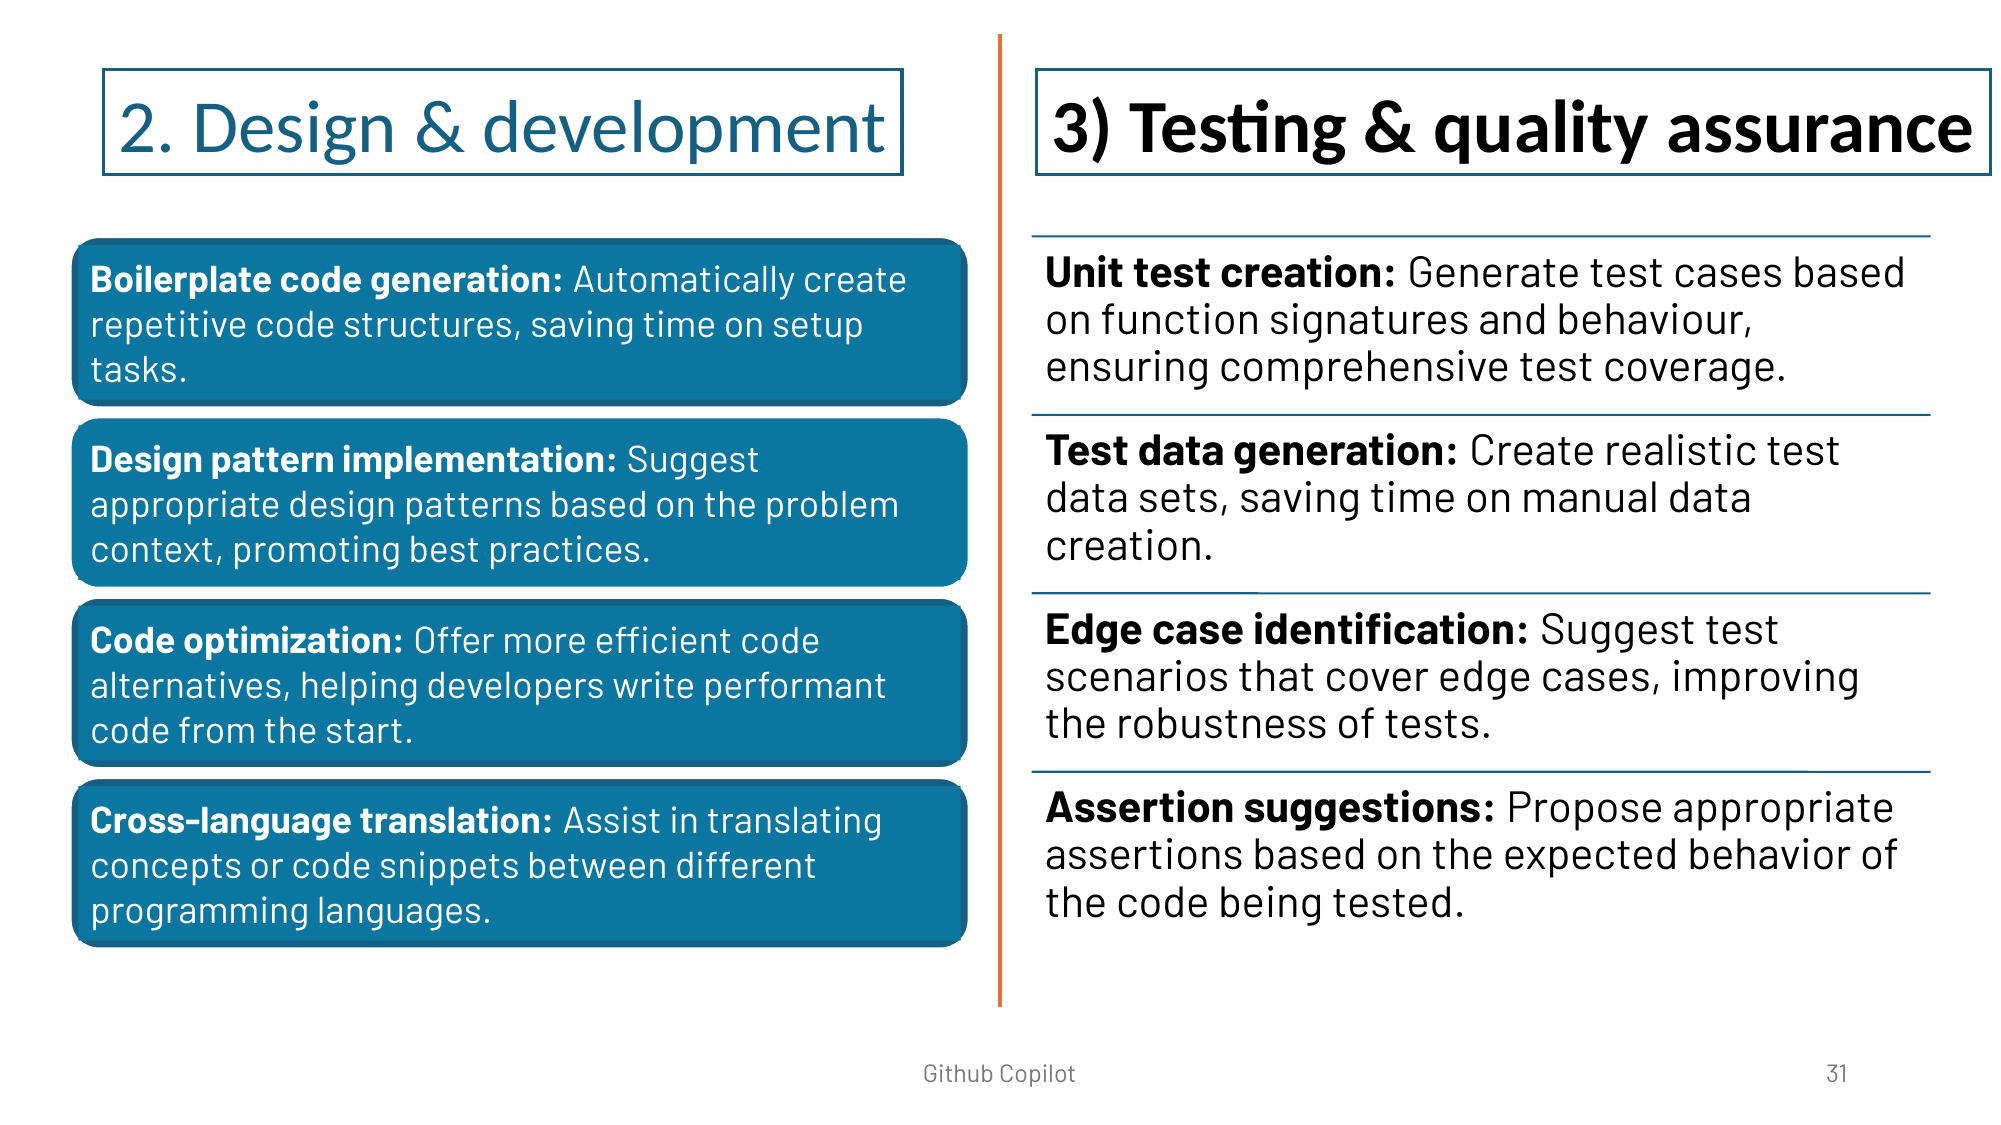

2. Design & development
3) Testing & quality assurance
Unit test creation: Generate test cases based on function signatures and behaviour, ensuring comprehensive test coverage.
Test data generation: Create realistic test data sets, saving time on manual data creation.
Edge case identification: Suggest test scenarios that cover edge cases, improving the robustness of tests.
Assertion suggestions: Propose appropriate assertions based on the expected behavior of the code being tested.

Boilerplate code generation: Automatically create repetitive code structures, saving time on setup tasks.

Design pattern implementation: Suggest appropriate design patterns based on the problem context, promoting best practices.

Code optimization: Offer more efficient code alternatives, helping developers write performant code from the start.

Cross-language translation: Assist in translating concepts or code snippets between different programming languages.
Github Copilot
31